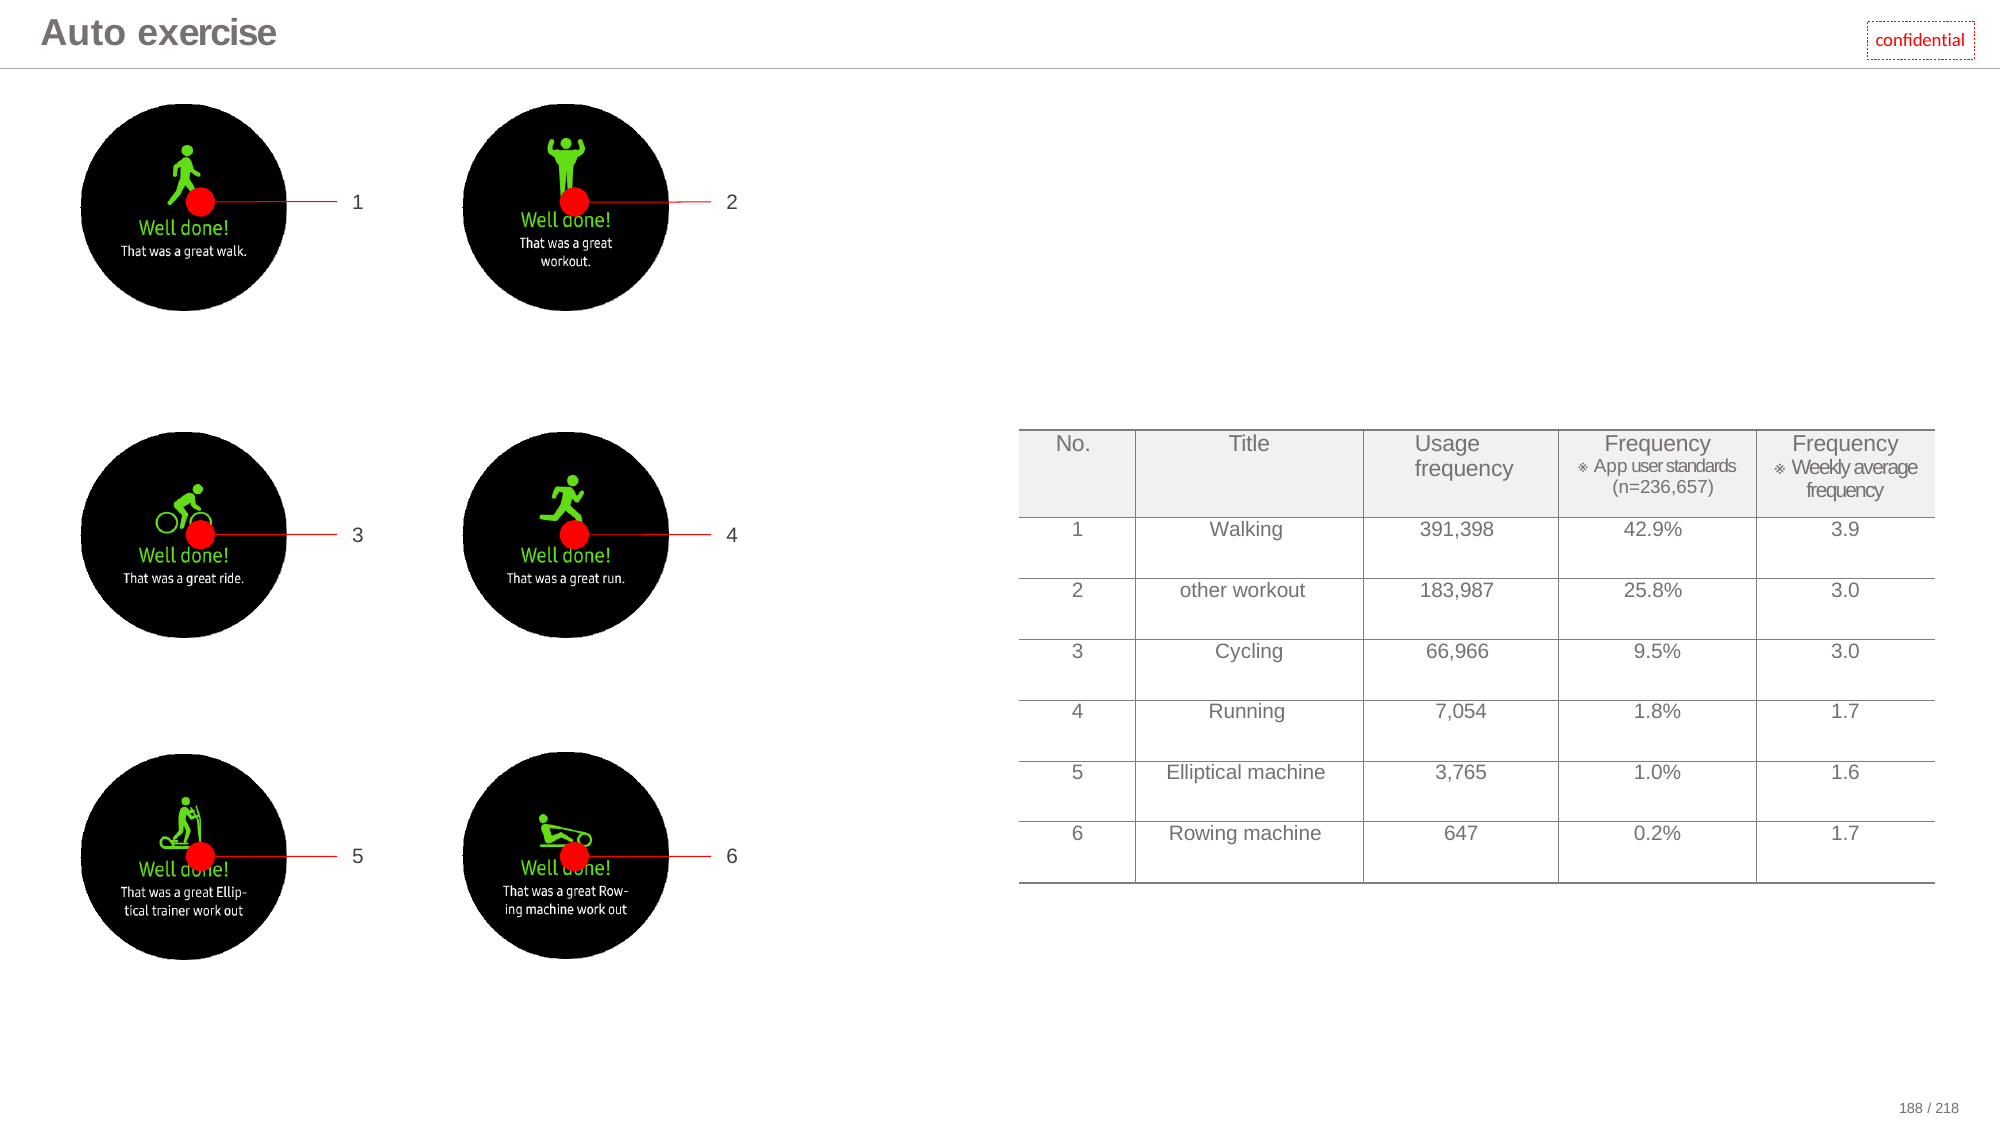

# Auto exercise
confidential

1
2

| No. | Title | Usage frequency | Frequency ※ App user standards (n=236,657) | Frequency ※ Weekly average frequency |
| --- | --- | --- | --- | --- |
| 1 | Walking | 391,398 | 42.9% | 3.9 |
| 2 | other workout | 183,987 | 25.8% | 3.0 |
| 3 | Cycling | 66,966 | 9.5% | 3.0 |
| 4 | Running | 7,054 | 1.8% | 1.7 |
| 5 | Elliptical machine | 3,765 | 1.0% | 1.6 |
| 6 | Rowing machine | 647 | 0.2% | 1.7 |

3
4

5
6

188 / 218